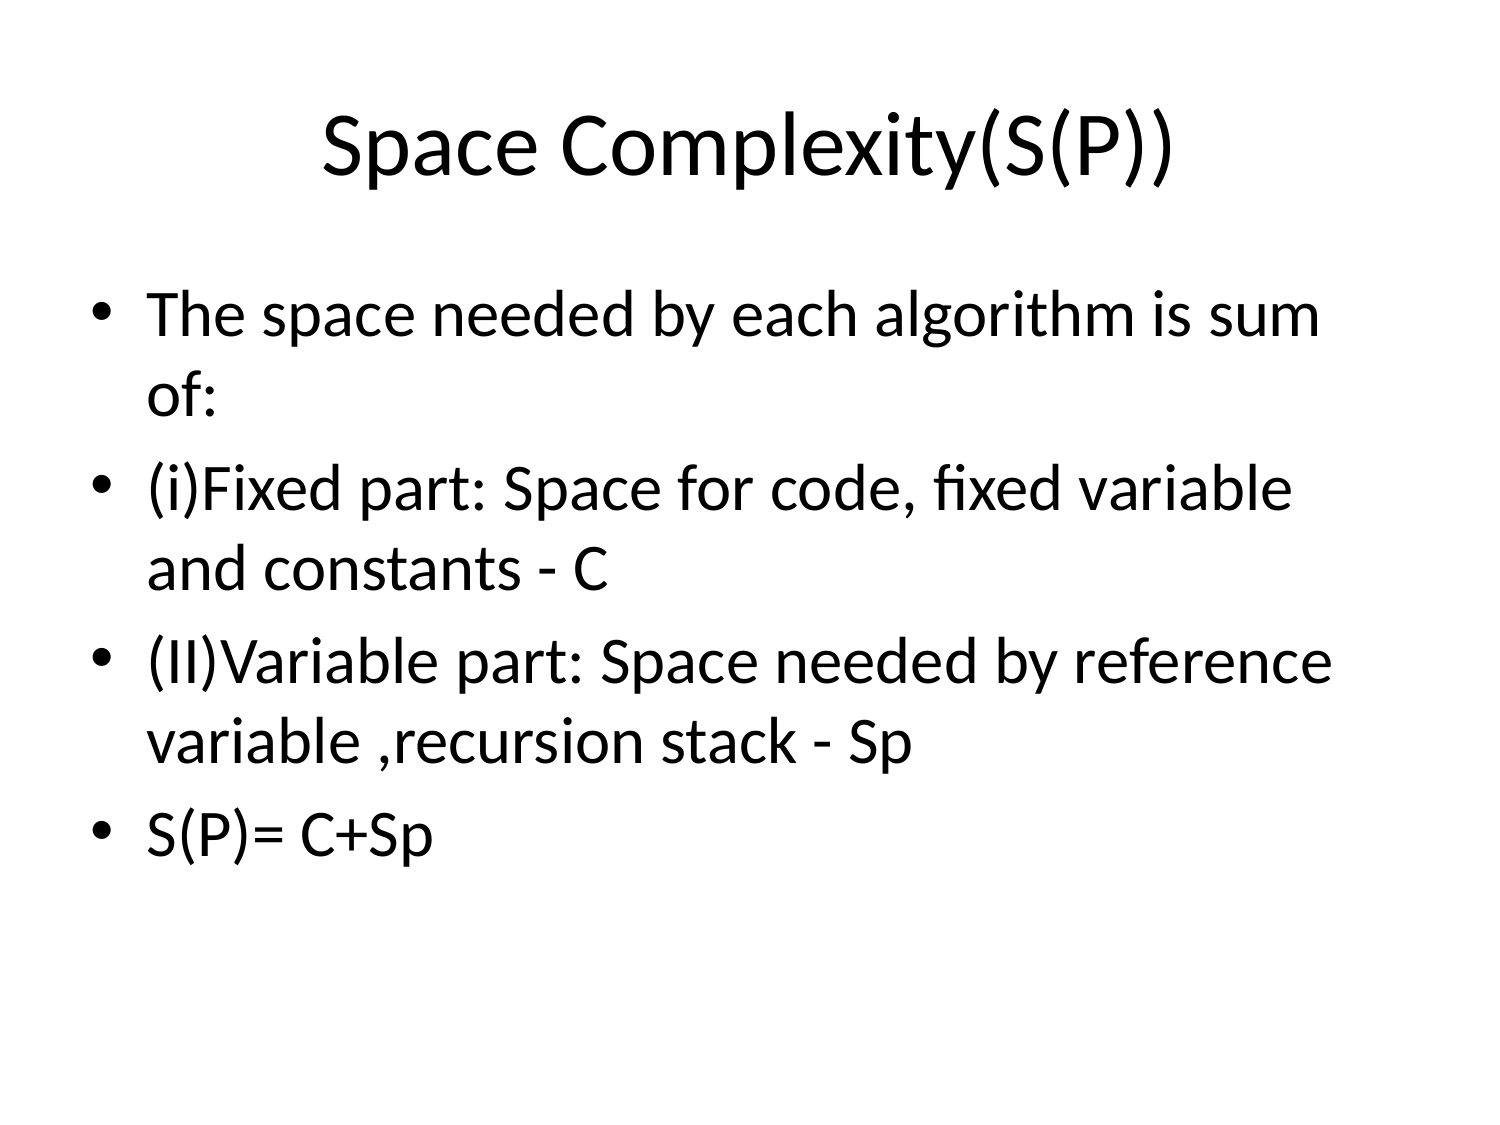

# Space Complexity(S(P))
The space needed by each algorithm is sum of:
(i)Fixed part: Space for code, fixed variable and constants - C
(II)Variable part: Space needed by reference variable ,recursion stack - Sp
S(P)= C+Sp